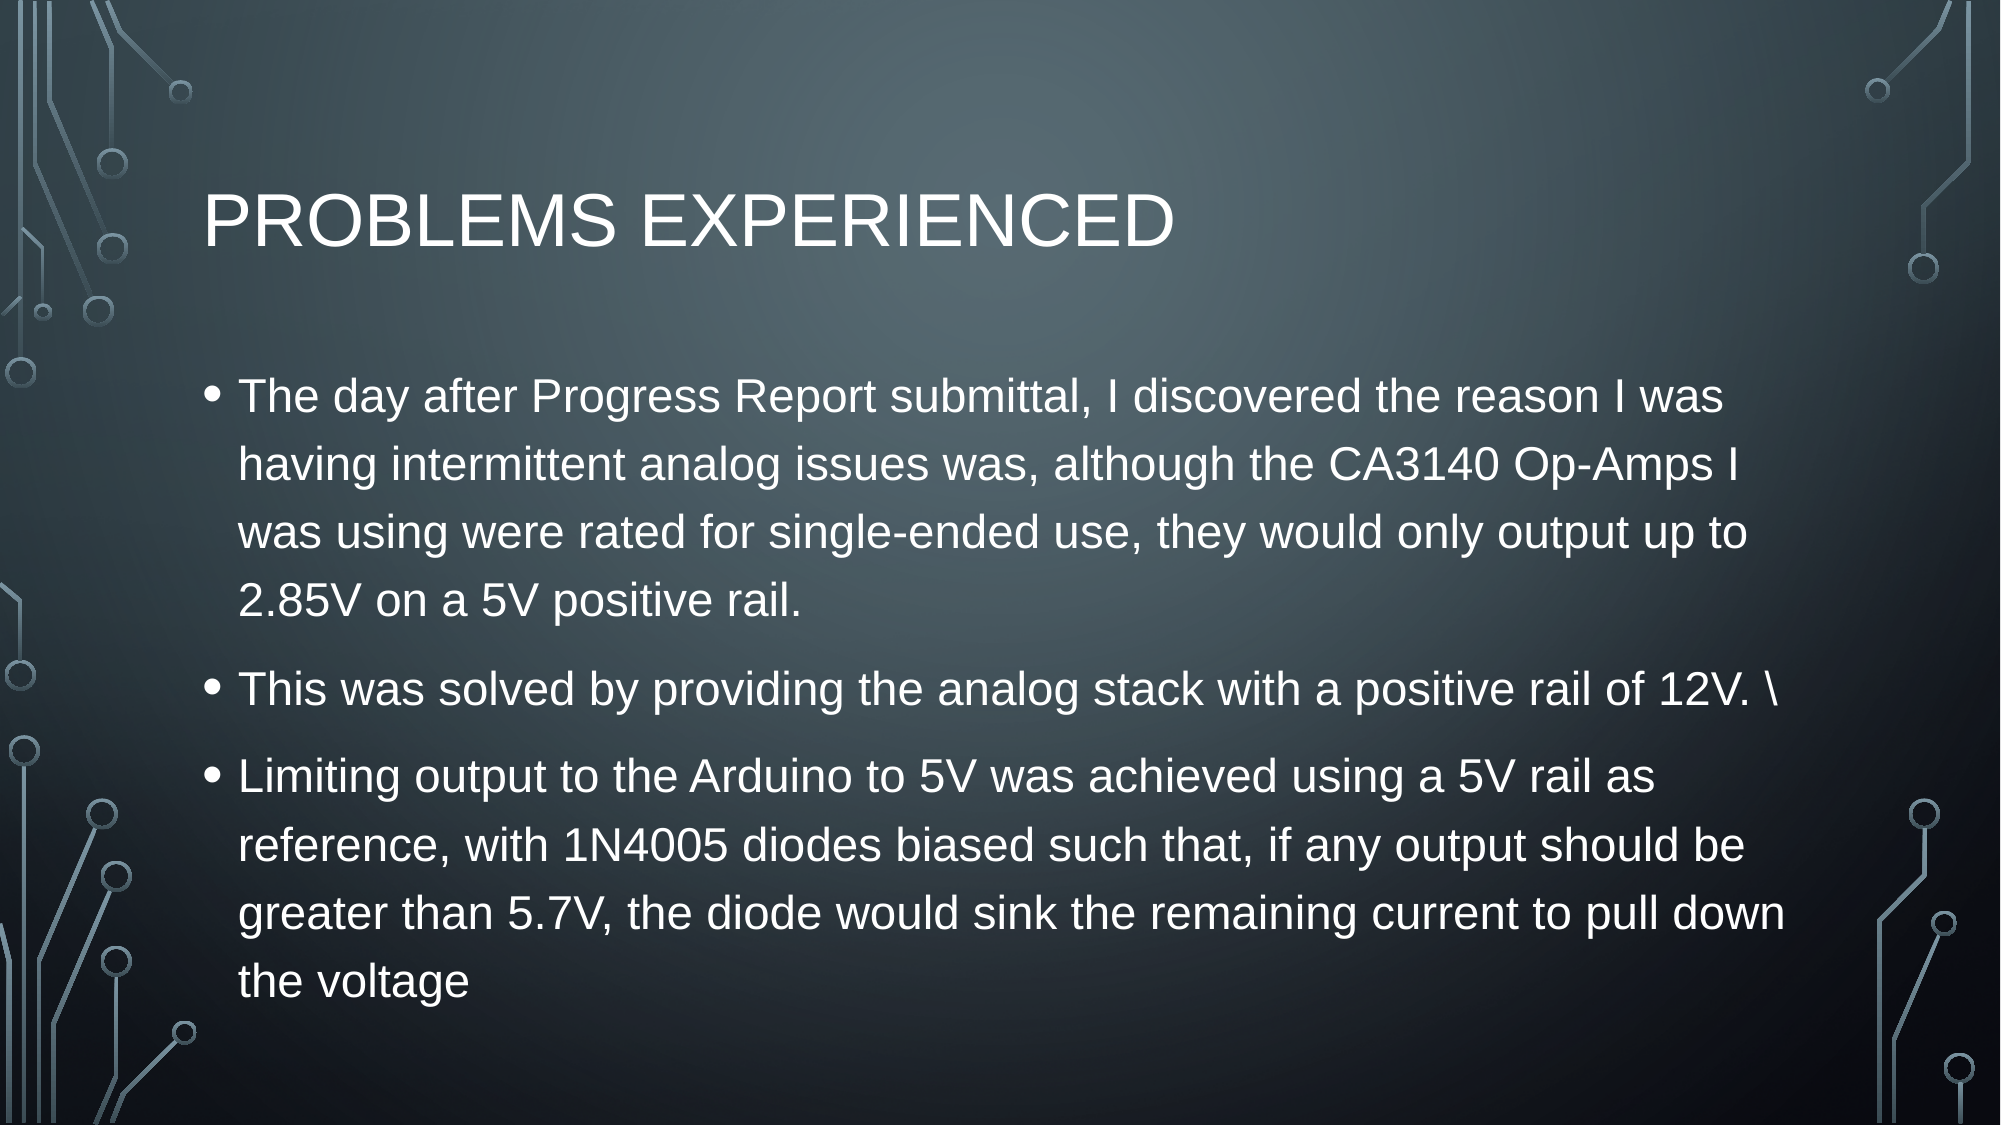

# Problems experienced
The day after Progress Report submittal, I discovered the reason I was having intermittent analog issues was, although the CA3140 Op-Amps I was using were rated for single-ended use, they would only output up to 2.85V on a 5V positive rail.
This was solved by providing the analog stack with a positive rail of 12V. \
Limiting output to the Arduino to 5V was achieved using a 5V rail as reference, with 1N4005 diodes biased such that, if any output should be greater than 5.7V, the diode would sink the remaining current to pull down the voltage